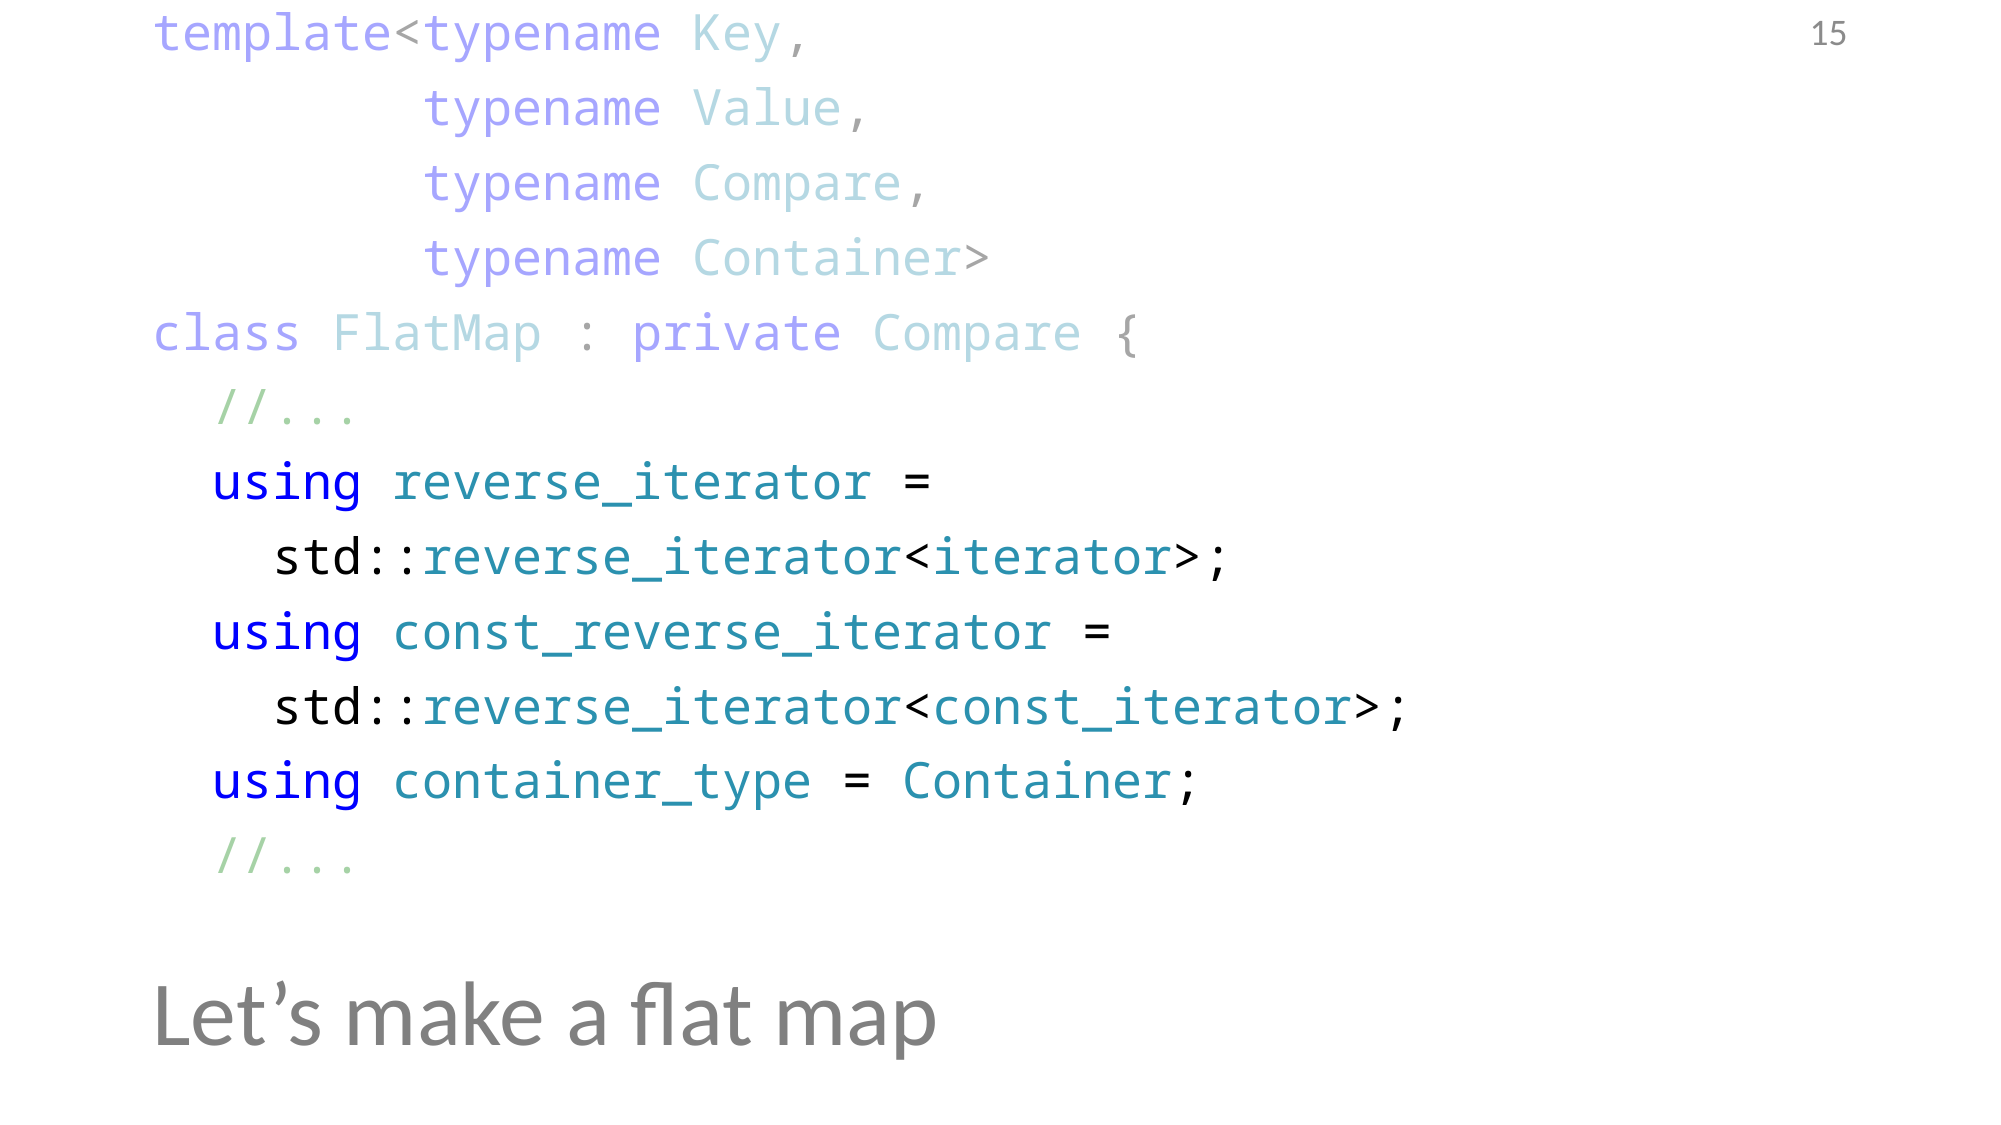

template<typename Key,
         typename Value,
         typename Compare,
         typename Container>
class FlatMap : private Compare {
  //...
  using reverse_iterator =
    std::reverse_iterator<iterator>;
  using const_reverse_iterator =
    std::reverse_iterator<const_iterator>;
  using container_type = Container;
  //...
15
# Let’s make a flat map